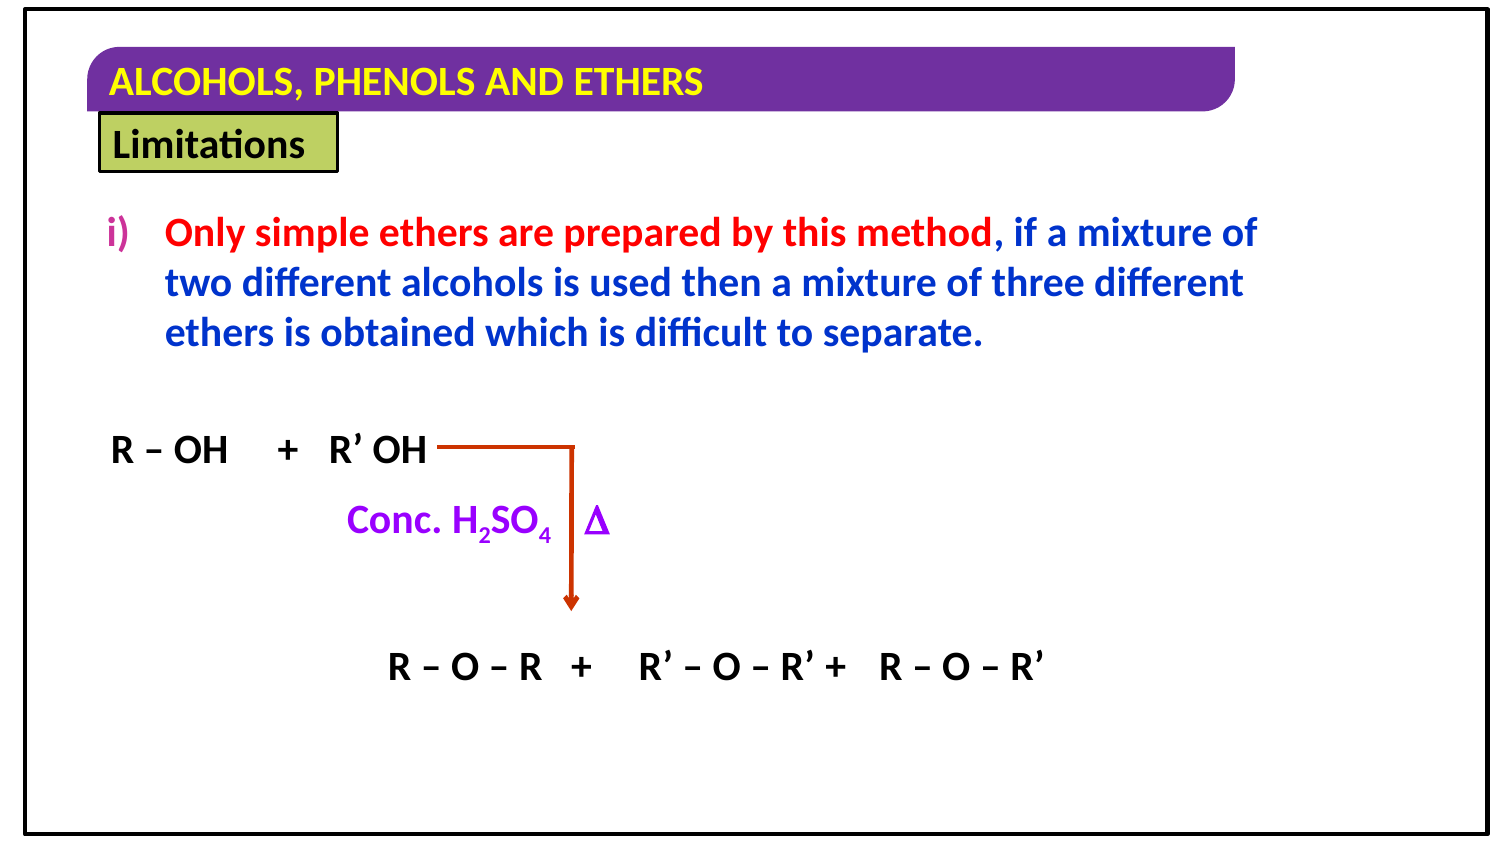

Limitations

i)
Only simple ethers are prepared by this method, if a mixture of
two different alcohols is used then a mixture of three different
ethers is obtained which is difficult to separate.
R – OH
+
R’ OH
Conc. H2SO4
Δ
R – O – R
+
R’ – O – R’
+
R – O – R’